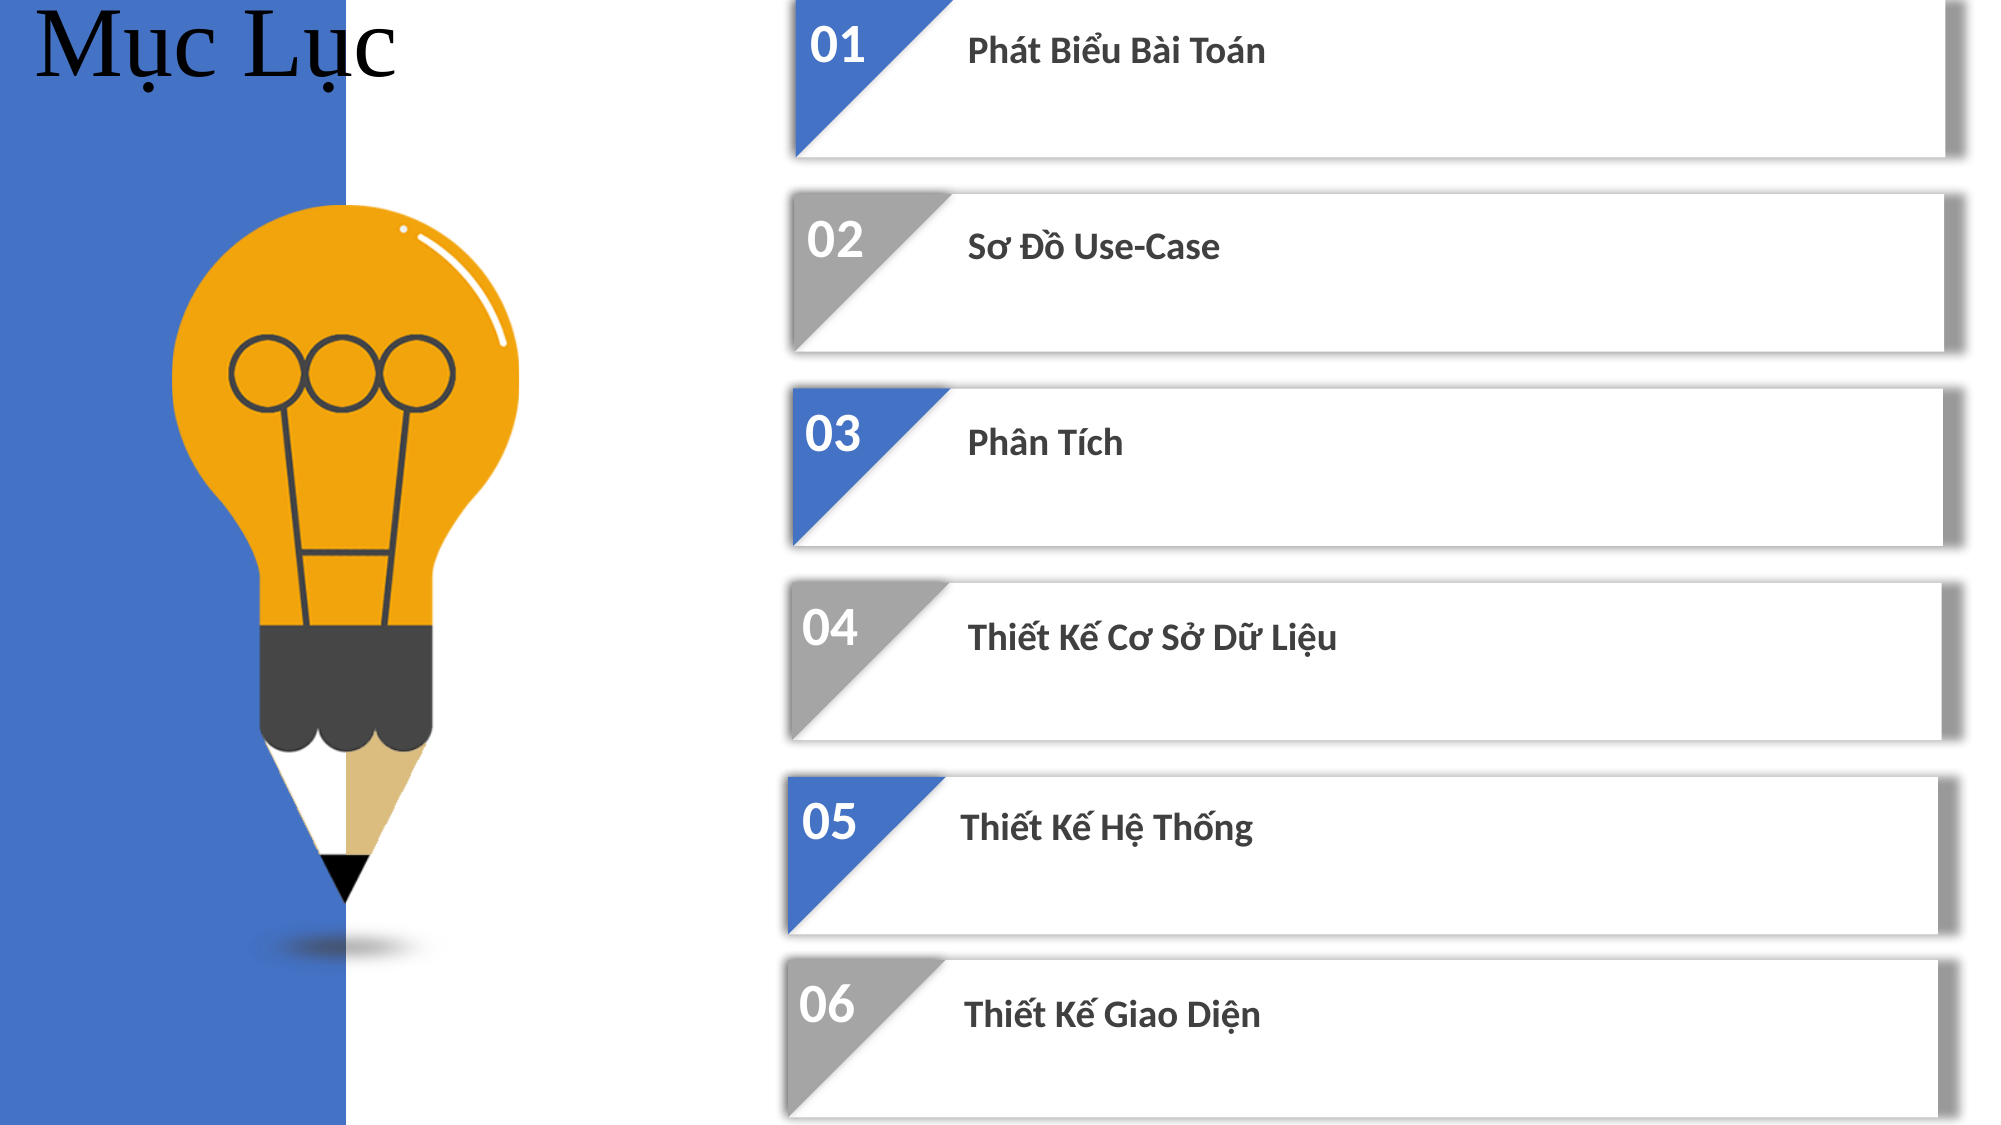

01
Mục Lục
Phát Biểu Bài Toán
02

Sơ Đồ Use-Case
03

Phân Tích

04
Thiết Kế Cơ Sở Dữ Liệu

05
Thiết Kế Hệ Thống

06
Thiết Kế Giao Diện